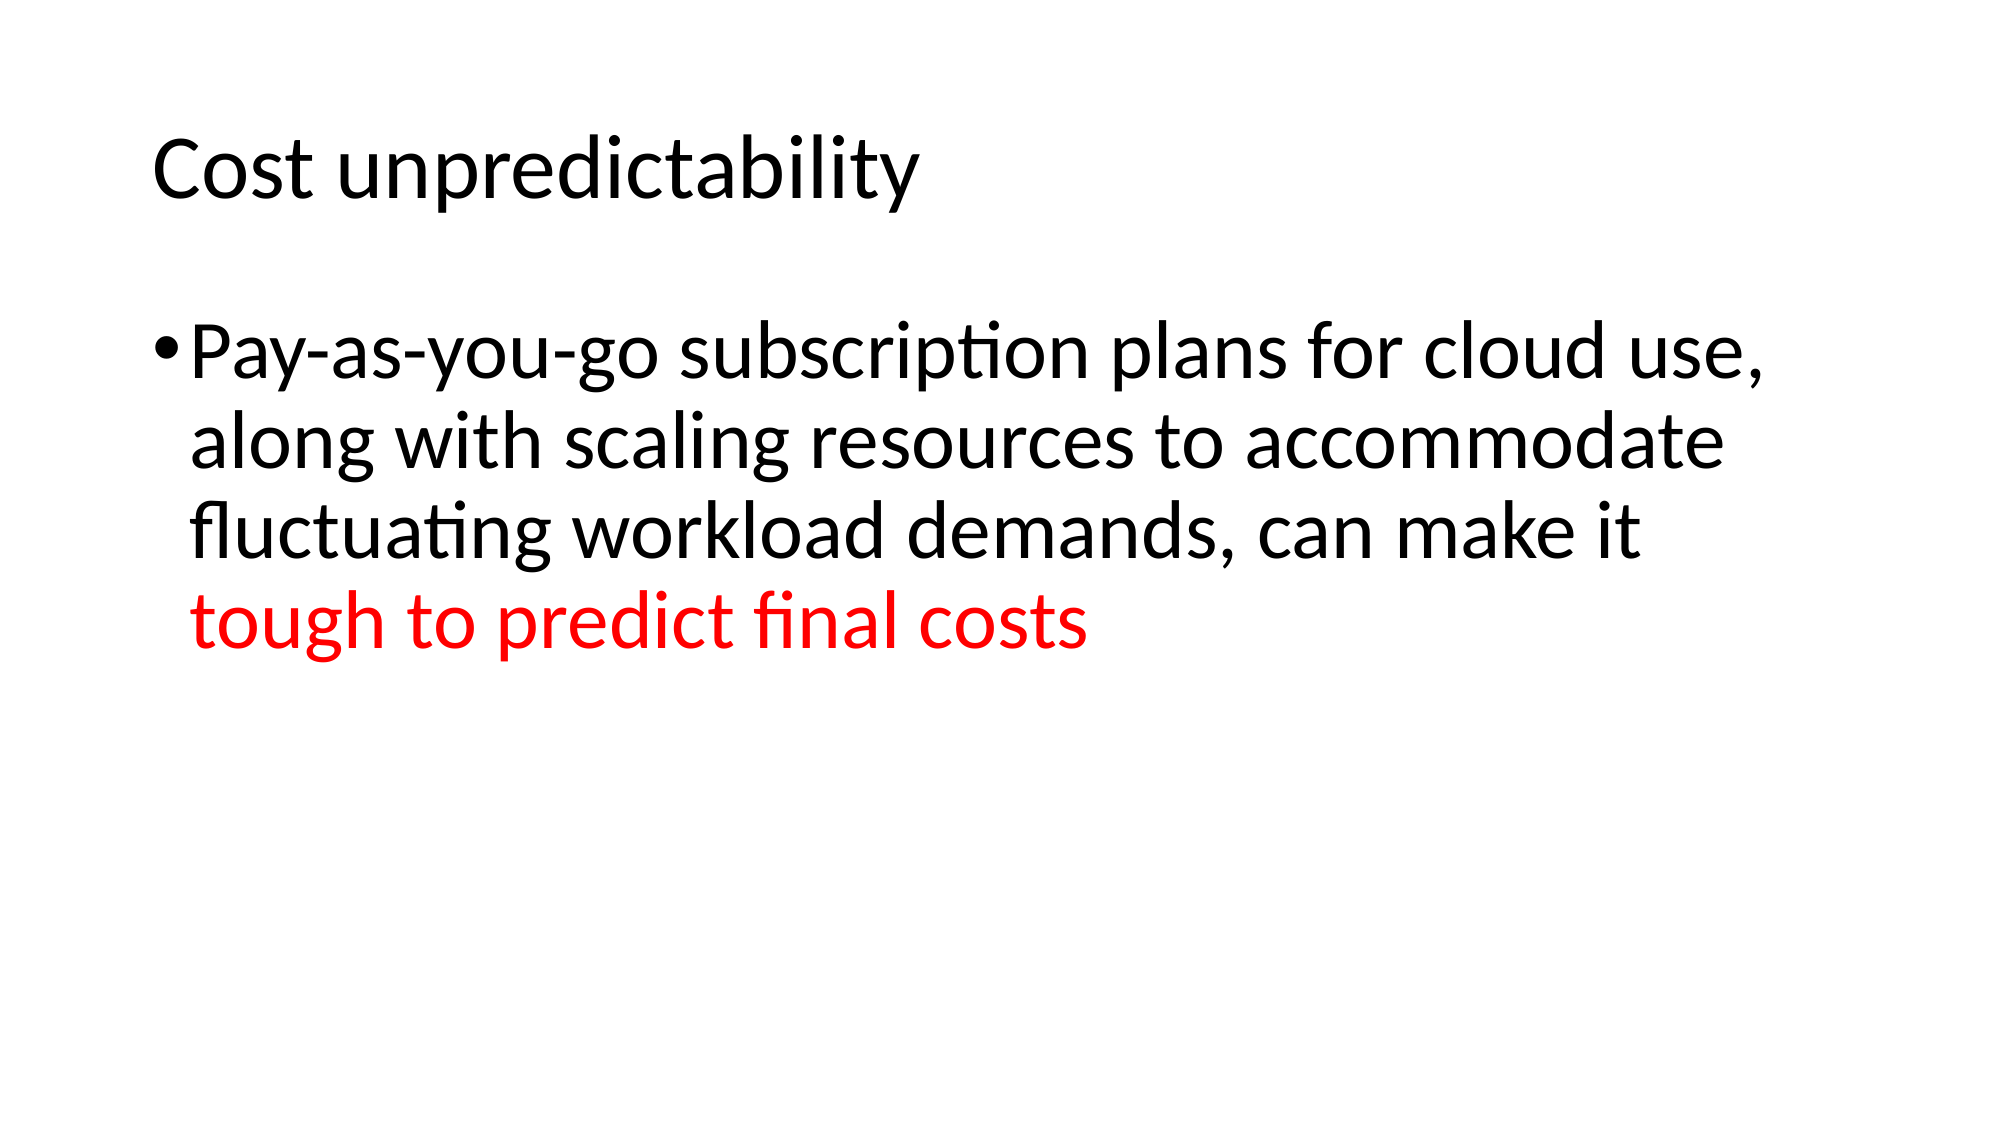

# Cost unpredictability
Pay-as-you-go subscription plans for cloud use, along with scaling resources to accommodate fluctuating workload demands, can make it tough to predict final costs